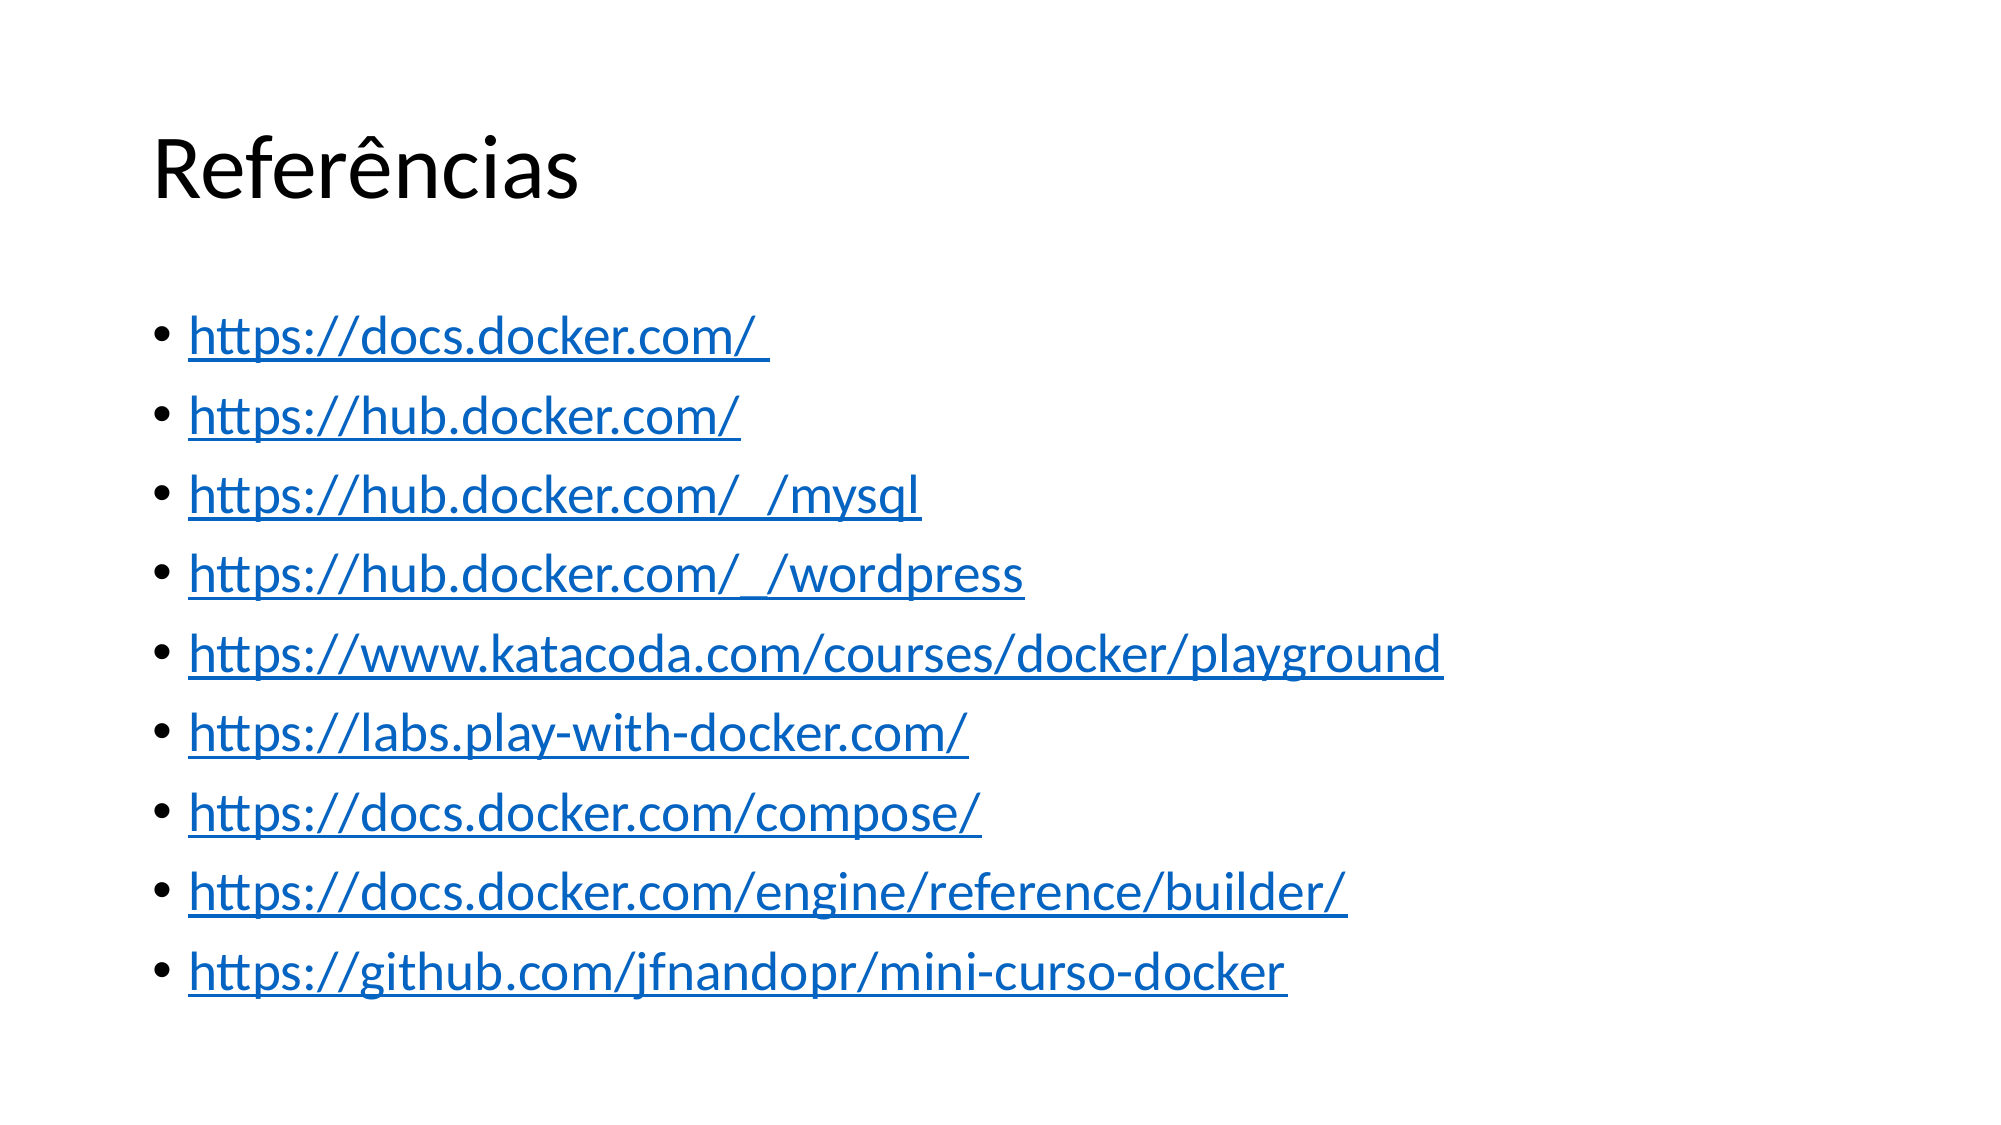

# Referências
https://docs.docker.com/
https://hub.docker.com/
https://hub.docker.com/_/mysql
https://hub.docker.com/_/wordpress
https://www.katacoda.com/courses/docker/playground
https://labs.play-with-docker.com/
https://docs.docker.com/compose/
https://docs.docker.com/engine/reference/builder/
https://github.com/jfnandopr/mini-curso-docker